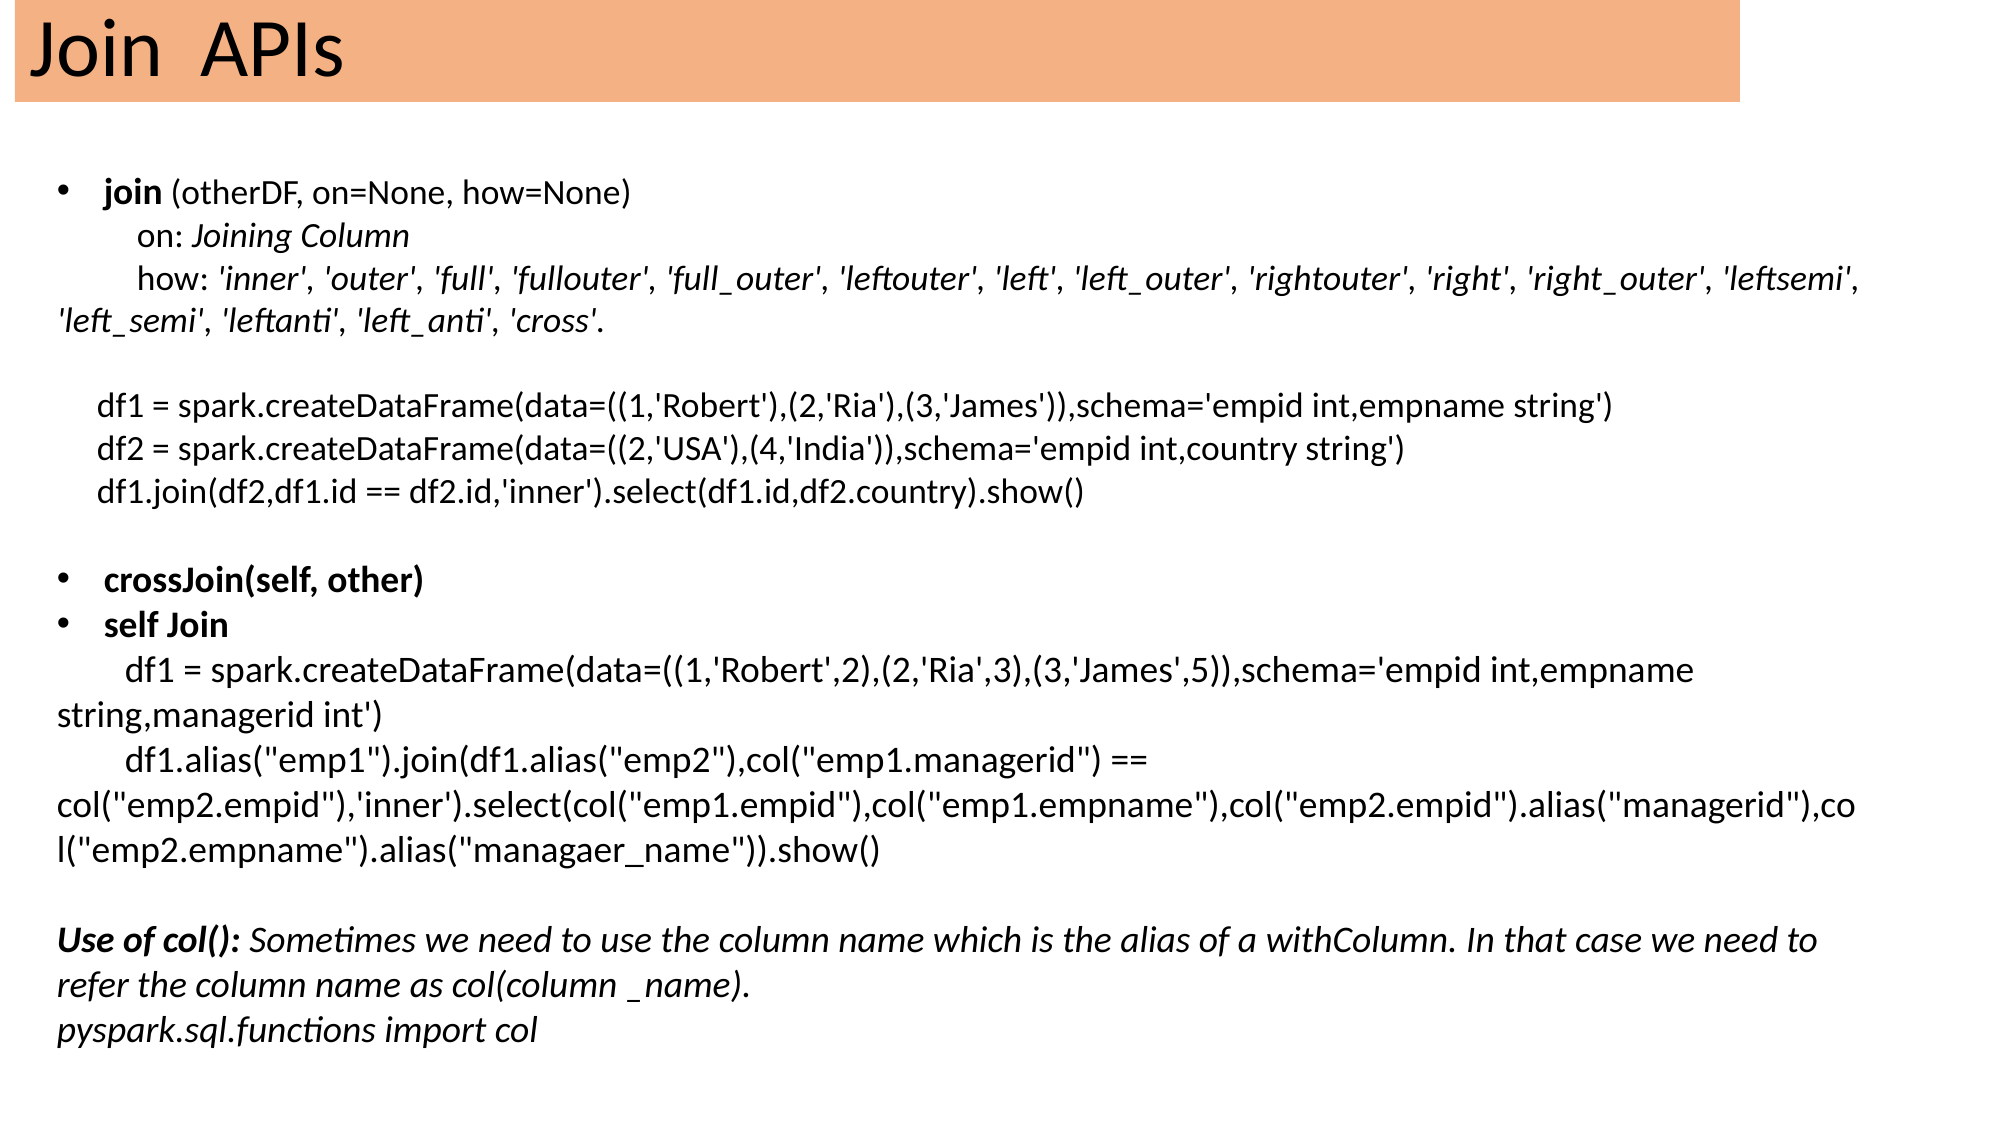

Join  APIs
join (otherDF, on=None, how=None)
          on: Joining Column
          how: 'inner', 'outer', 'full', 'fullouter', 'full_outer', 'leftouter', 'left', 'left_outer', 'rightouter', 'right', 'right_outer', 'leftsemi', 'left_semi', 'leftanti', 'left_anti', 'cross'.

     df1 = spark.createDataFrame(data=((1,'Robert'),(2,'Ria'),(3,'James')),schema='empid int,empname string')
     df2 = spark.createDataFrame(data=((2,'USA'),(4,'India')),schema='empid int,country string')
     df1.join(df2,df1.id == df2.id,'inner').select(df1.id,df2.country).show()

crossJoin(self, other)
self Join
        df1 = spark.createDataFrame(data=((1,'Robert',2),(2,'Ria',3),(3,'James',5)),schema='empid int,empname string,managerid int')
        df1.alias("emp1").join(df1.alias("emp2"),col("emp1.managerid") == col("emp2.empid"),'inner').select(col("emp1.empid"),col("emp1.empname"),col("emp2.empid").alias("managerid"),col("emp2.empname").alias("managaer_name")).show()

Use of col(): Sometimes we need to use the column name which is the alias of a withColumn. In that case we need to refer the column name as col(column _name).
pyspark.sql.functions import col